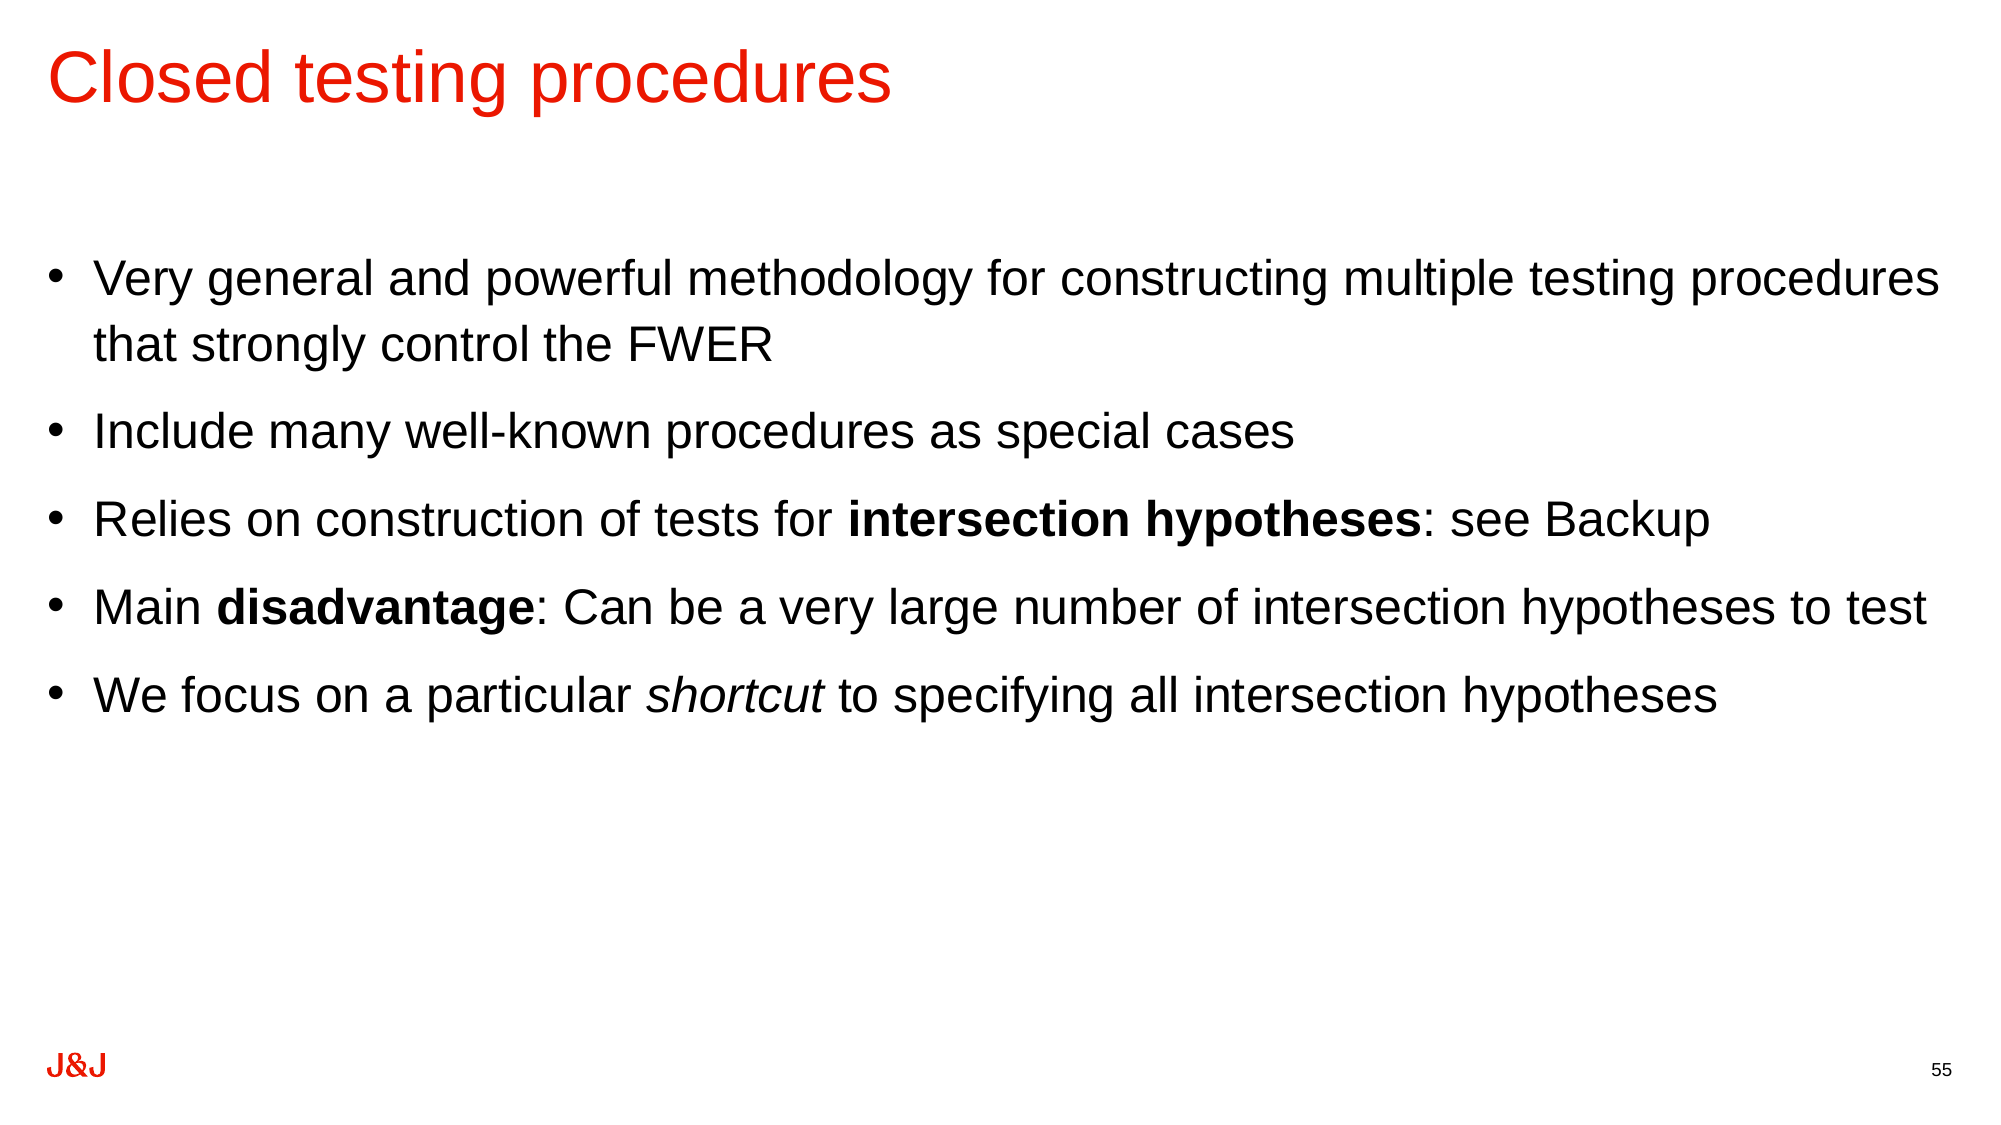

# Closed testing procedures
Very general and powerful methodology for constructing multiple testing procedures that strongly control the FWER

Include many well-known procedures as special cases

Relies on construction of tests for intersection hypotheses: see Backup

Main disadvantage: Can be a very large number of intersection hypotheses to test

We focus on a particular shortcut to specifying all intersection hypotheses

55